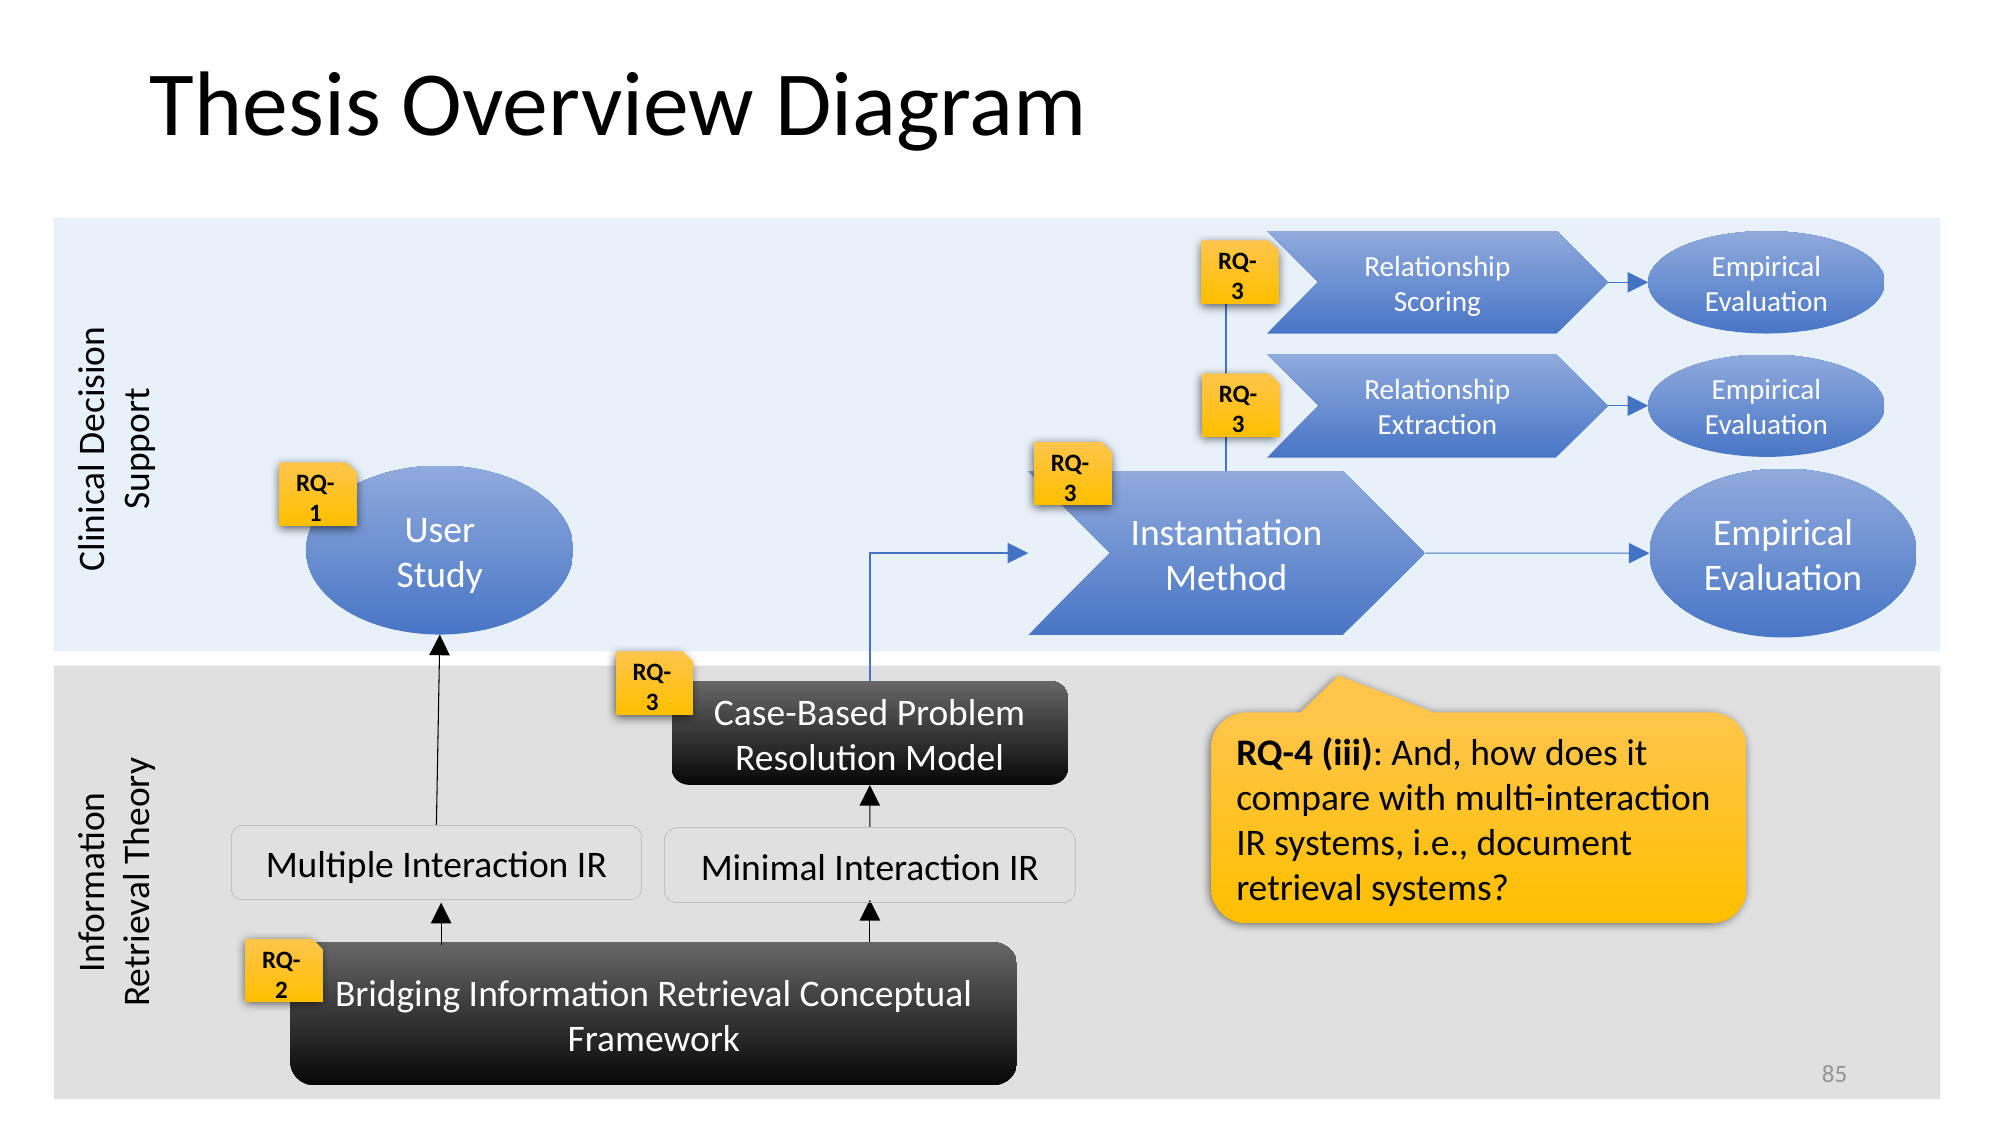

# Thesis Overview Diagram

Empirical Evaluation
Relationship Scoring
RQ-3
Relationship Extraction
Empirical Evaluation
RQ-3
Clinical Decision Support
RQ-3
RQ-1
User Study
Empirical Evaluation
Instantiation Method
RQ-3

Case-Based Problem Resolution Model
RQ-4 (iii): ﻿﻿And, how does it compare with multi-interaction IR systems, i.e., document retrieval systems?
Multiple Interaction IR
Minimal Interaction IR
Information Retrieval Theory
RQ-2
Bridging Information Retrieval Conceptual Framework
85